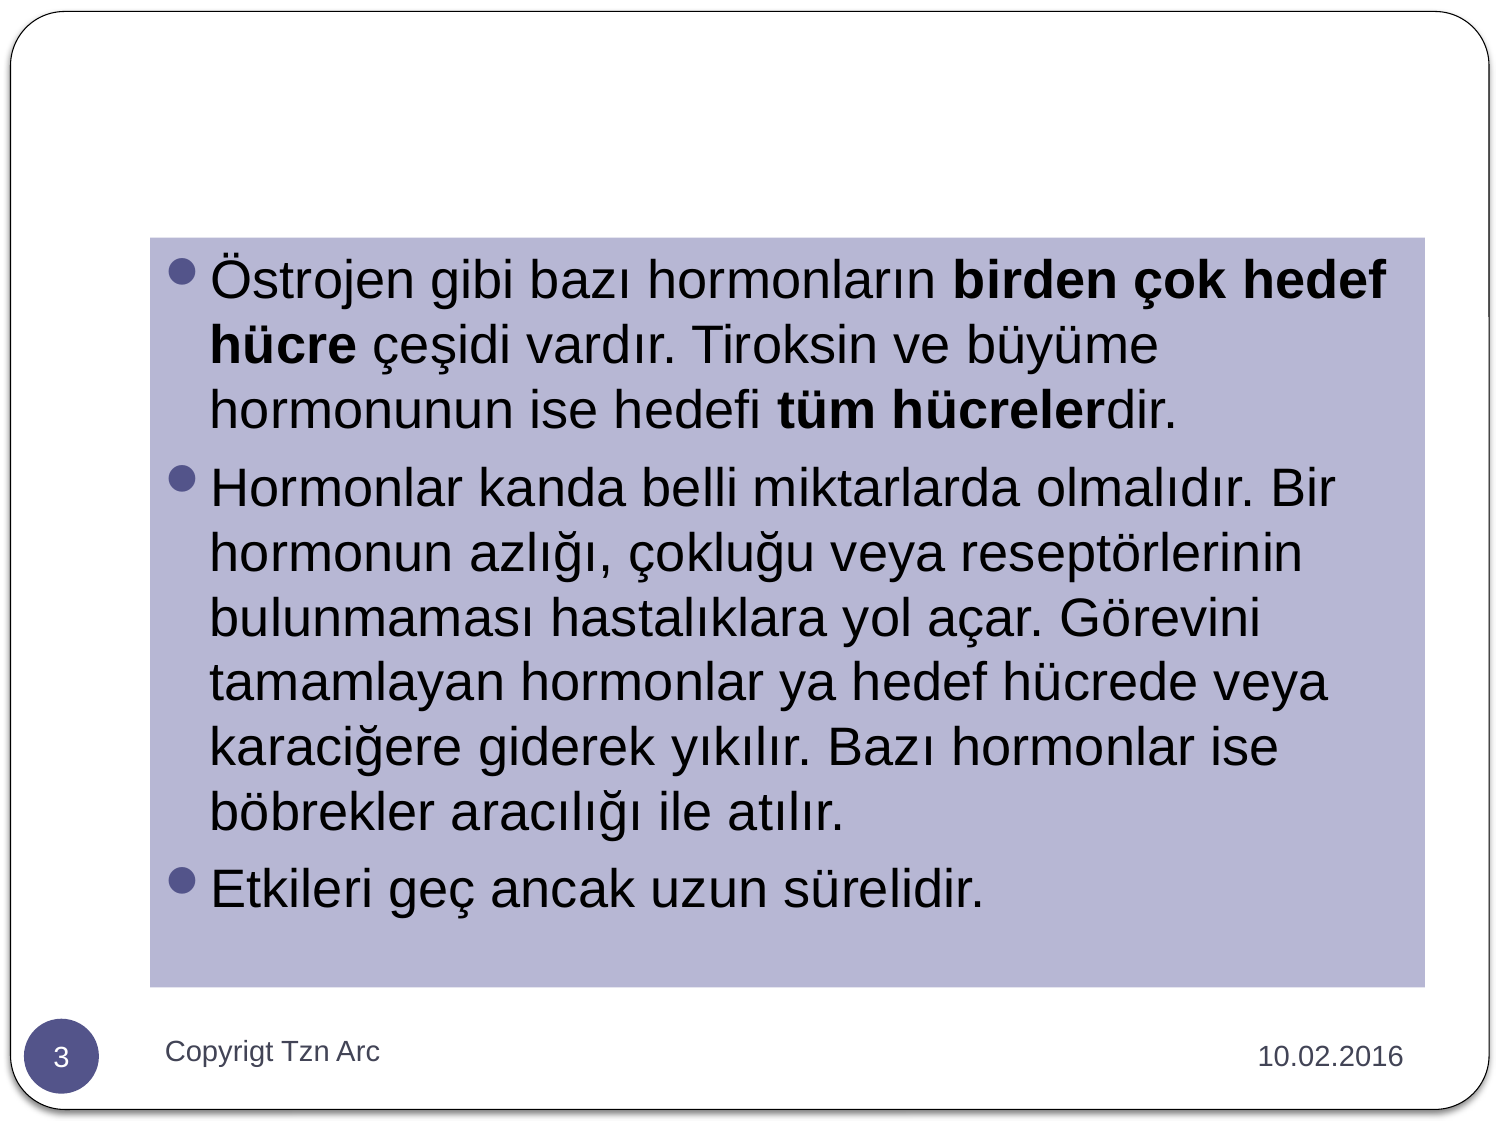

#
Östrojen gibi bazı hormonların birden çok hedef hücre çeşidi vardır. Tiroksin ve büyüme hormonunun ise hedefi tüm hücrelerdir.
Hormonlar kanda belli miktarlarda olmalıdır. Bir hormonun azlığı, çokluğu veya reseptörlerinin bulunmaması hastalıklara yol açar. Görevini tamamlayan hormonlar ya hedef hücrede veya karaciğere giderek yıkılır. Bazı hormonlar ise böbrekler aracılığı ile atılır.
Etkileri geç ancak uzun sürelidir.
Copyrigt Tzn Arc
10.02.2016
3